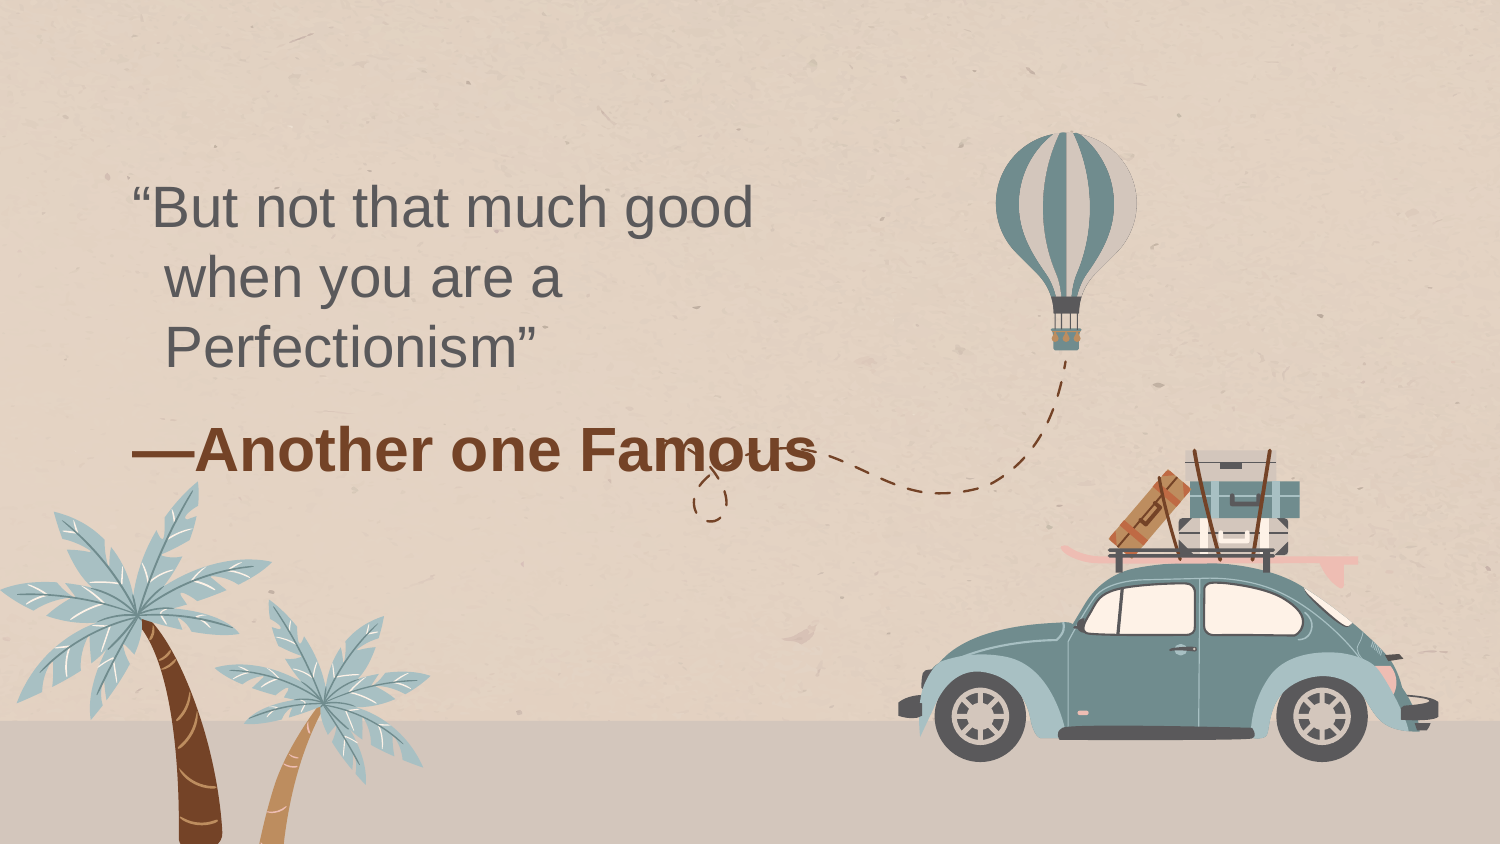

“But not that much good
  when you are a
  Perfectionism”

# —Another one Famous